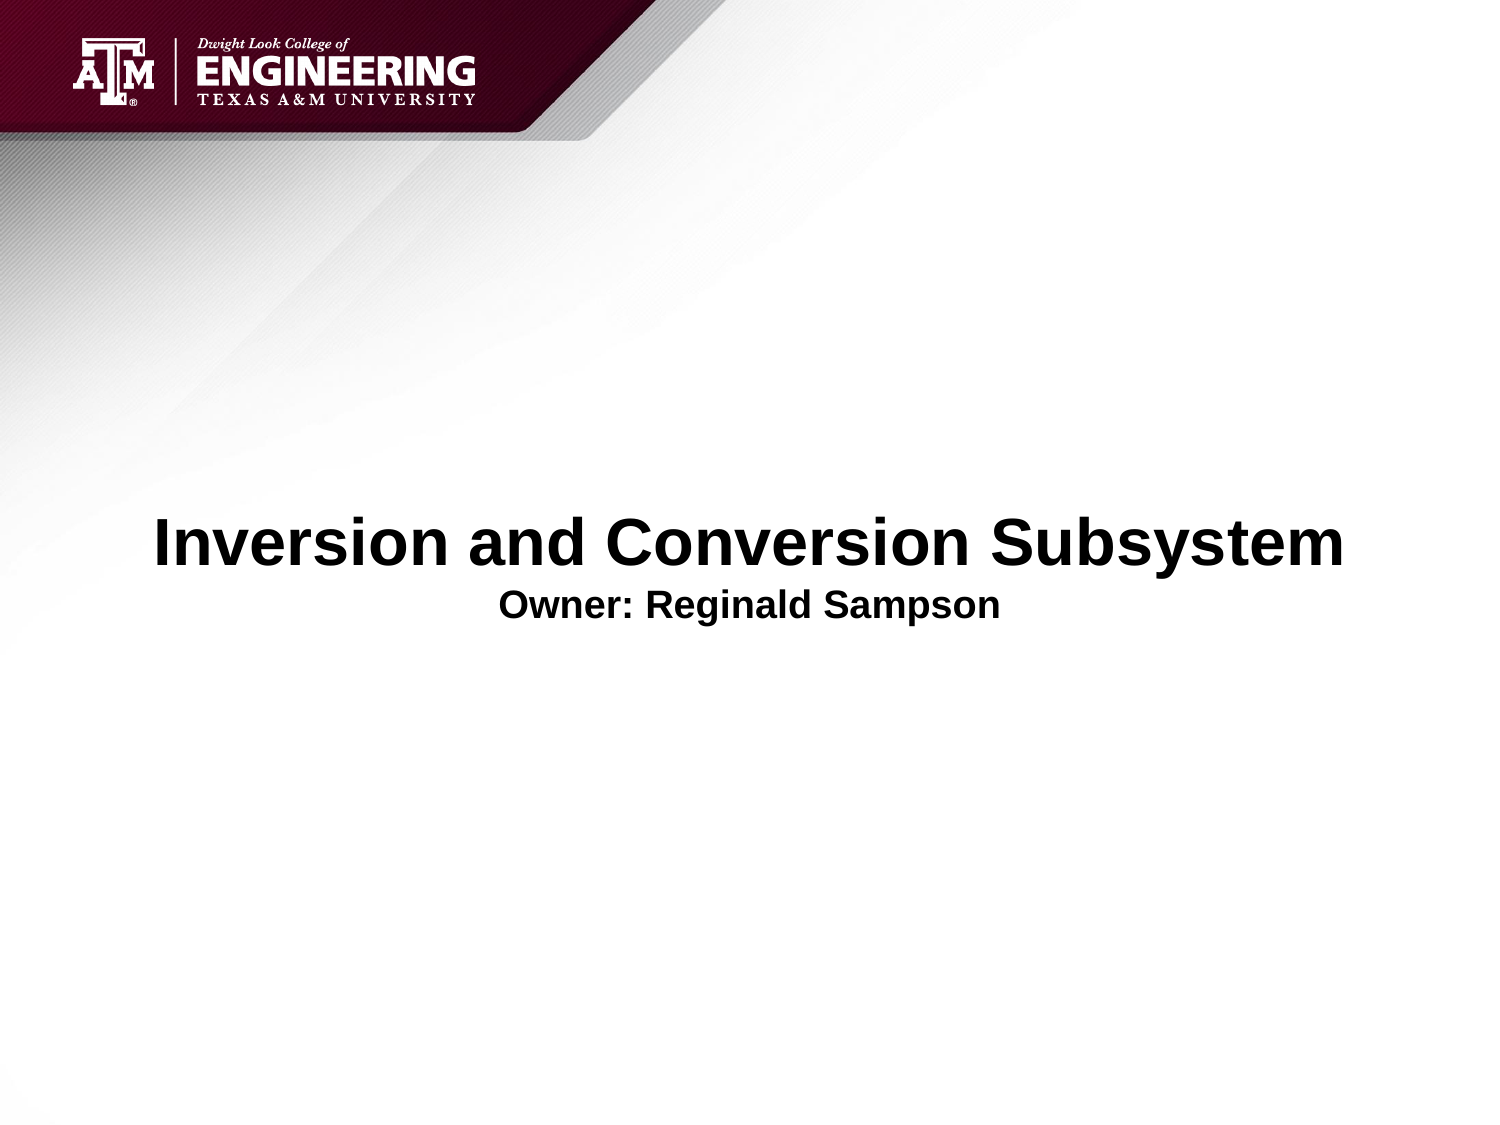

# Inversion and Conversion Subsystem
Owner: Reginald Sampson